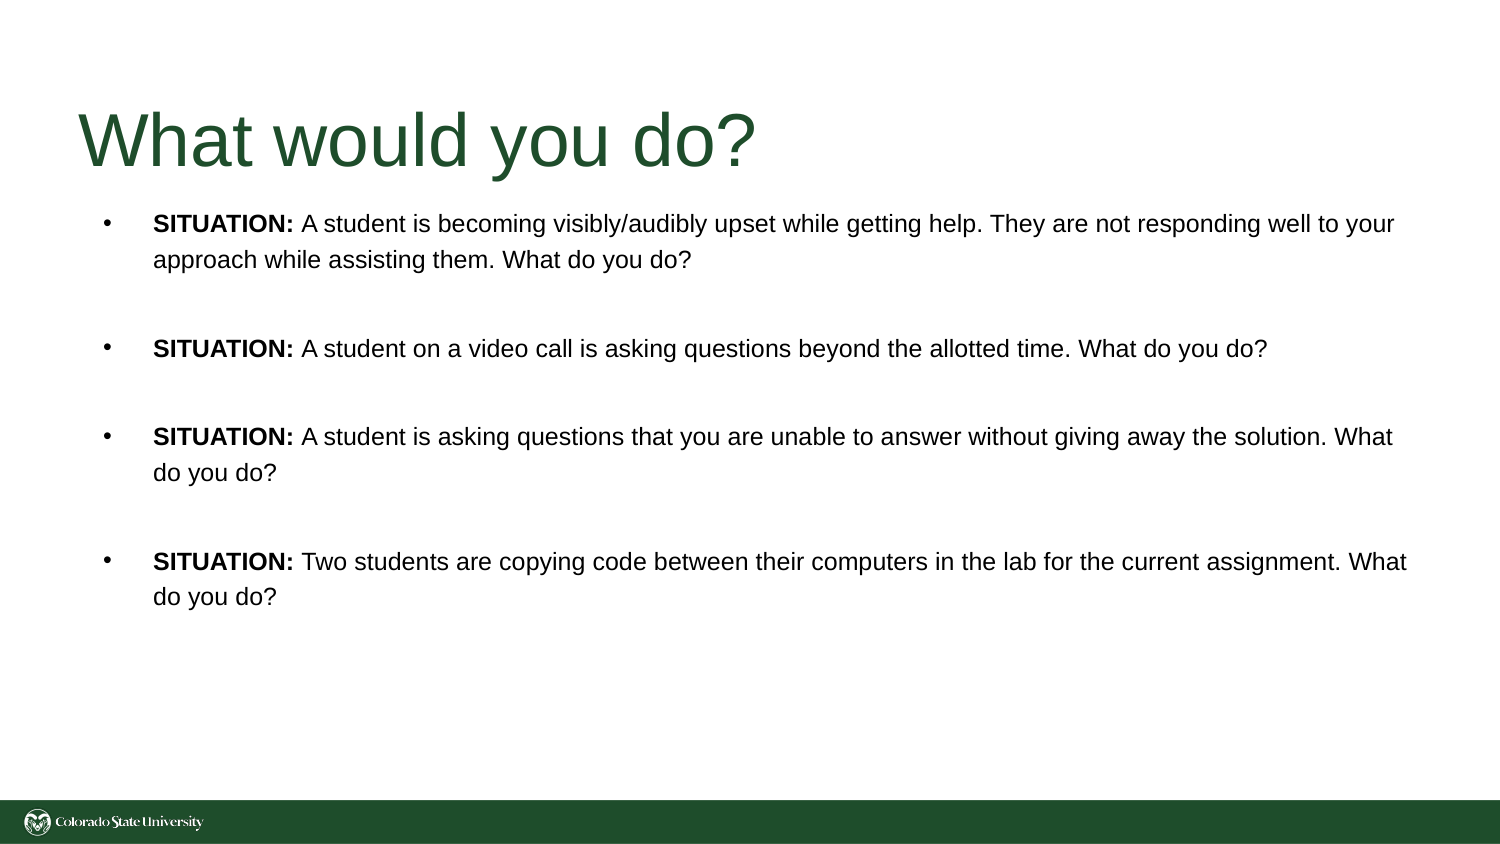

# What would you do?
SITUATION: A student is becoming visibly/audibly upset while getting help. They are not responding well to your approach while assisting them. What do you do?

SITUATION: A student on a video call is asking questions beyond the allotted time. What do you do?

SITUATION: A student is asking questions that you are unable to answer without giving away the solution. What do you do?

SITUATION: Two students are copying code between their computers in the lab for the current assignment. What do you do?